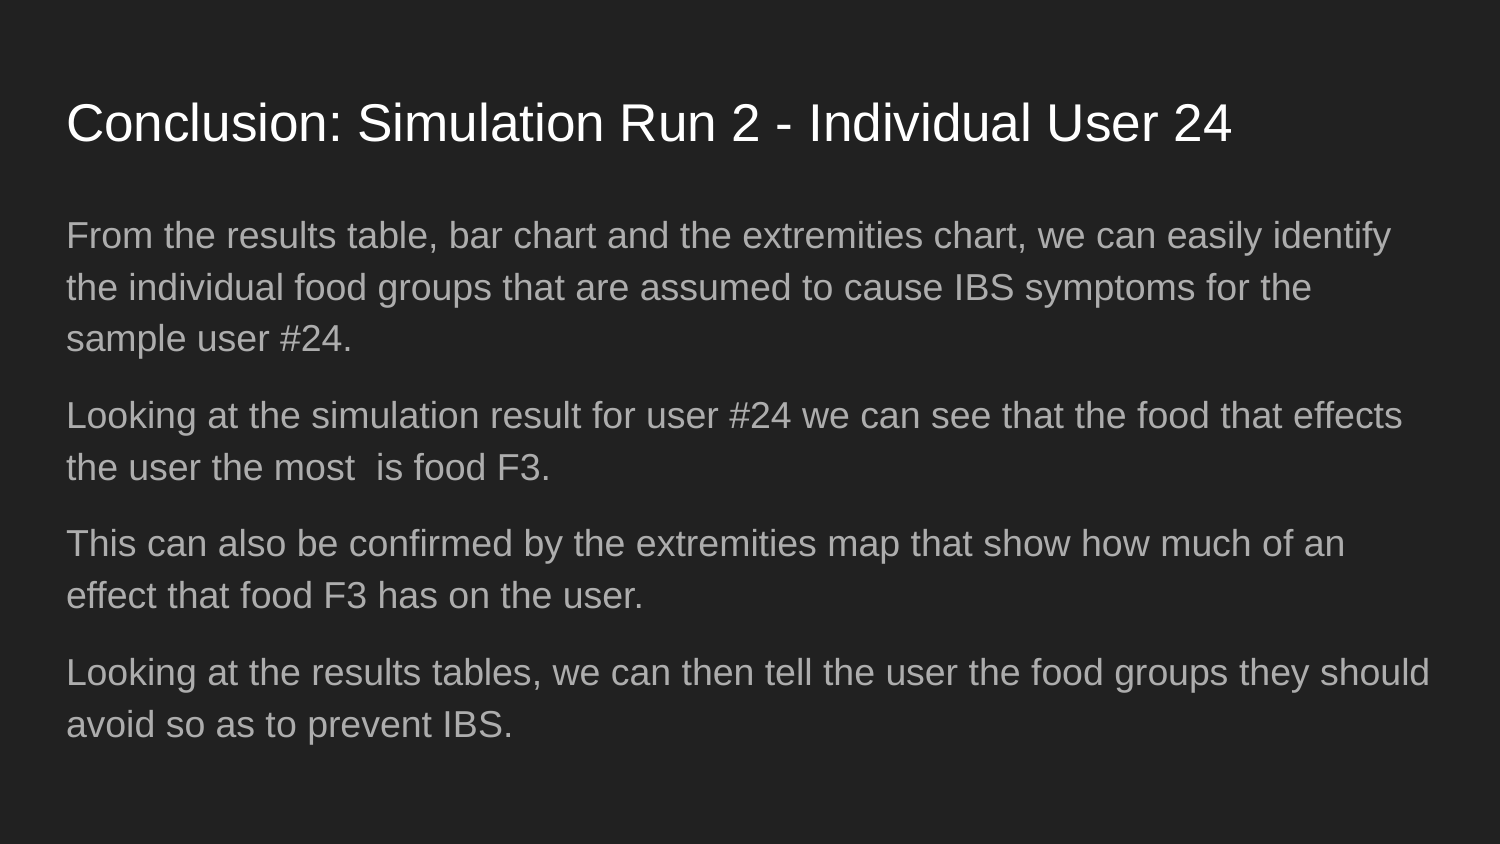

# Conclusion: Simulation Run 2 - Individual User 24

From the results table, bar chart and the extremities chart, we can easily identify the individual food groups that are assumed to cause IBS symptoms for the sample user #24.
Looking at the simulation result for user #24 we can see that the food that effects the user the most  is food F3.
This can also be confirmed by the extremities map that show how much of an effect that food F3 has on the user.
Looking at the results tables, we can then tell the user the food groups they should avoid so as to prevent IBS.